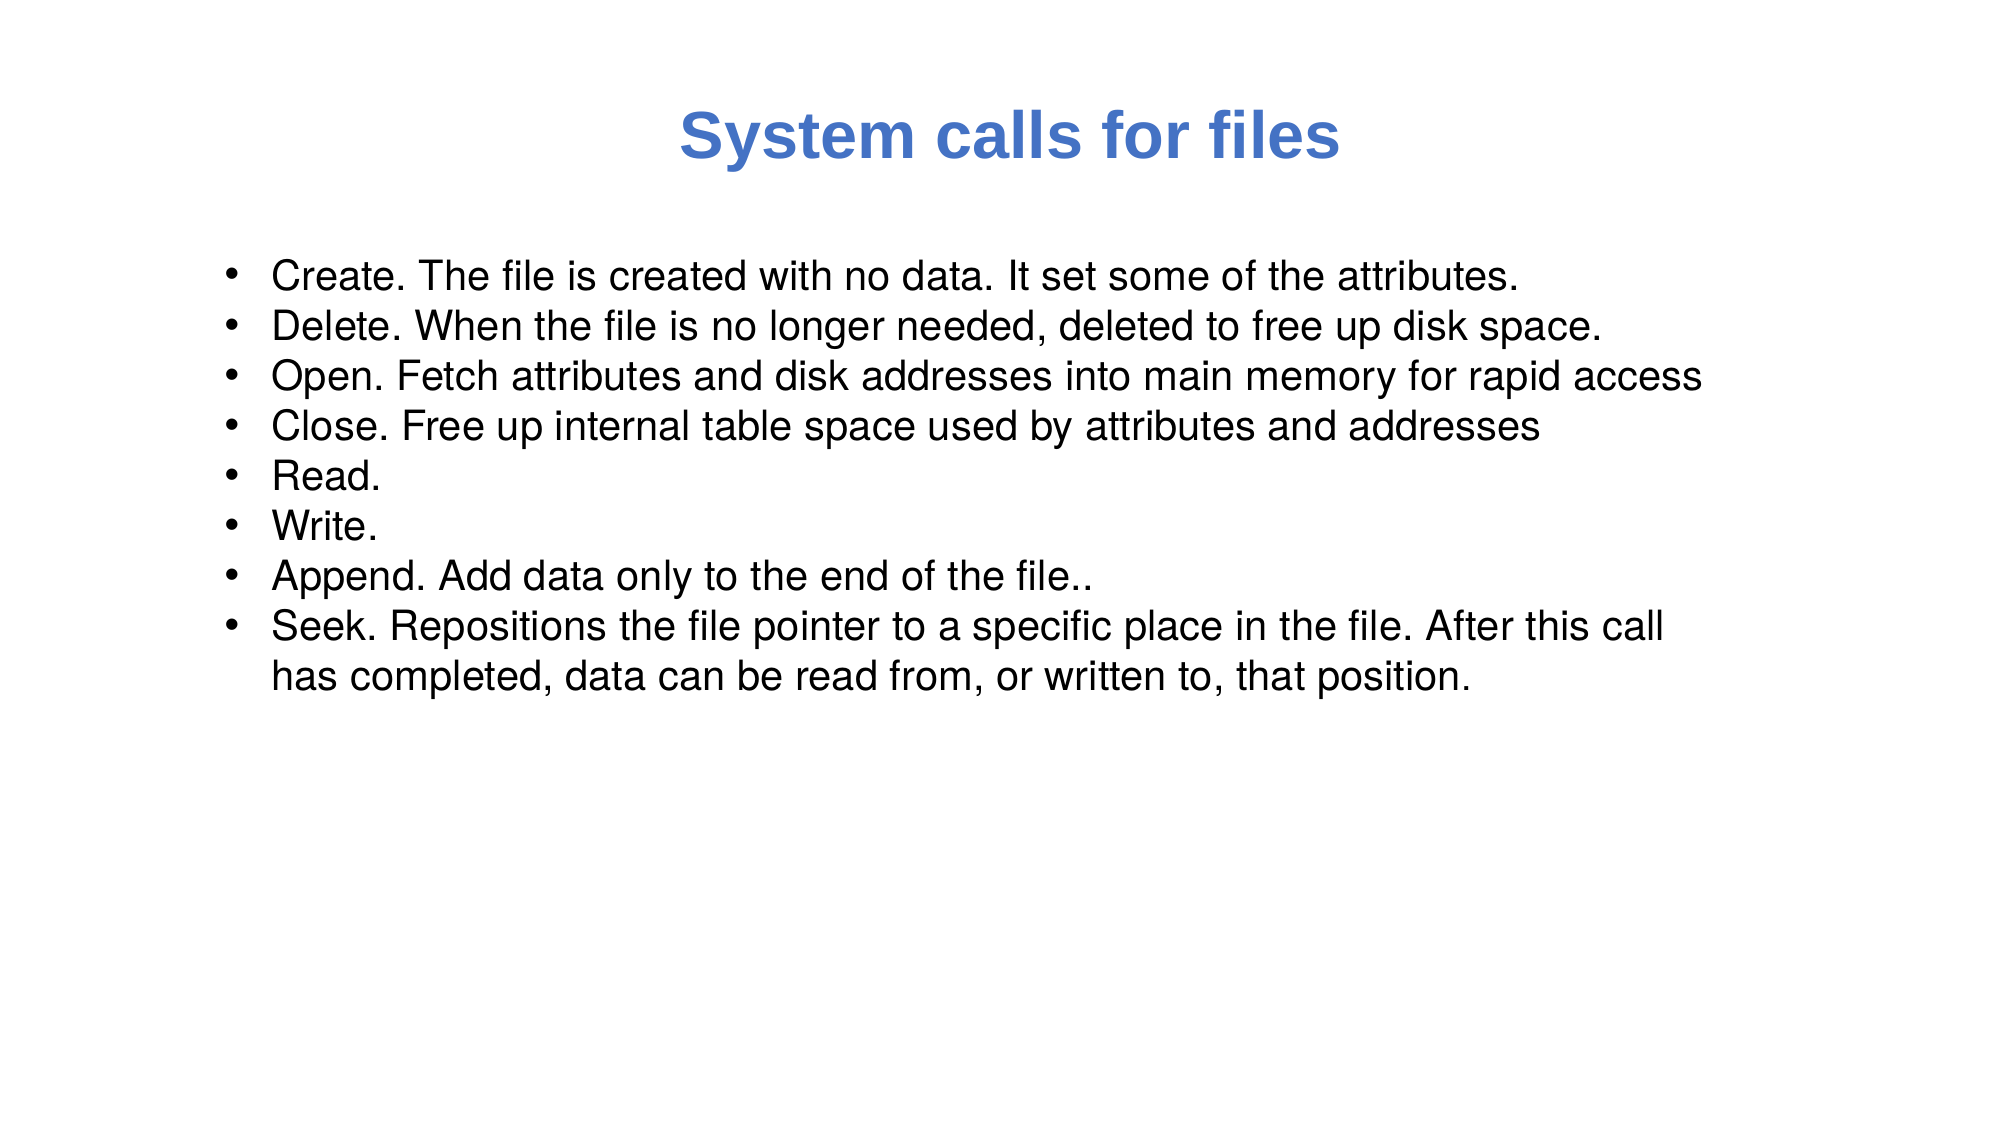

# System calls for files

Create. The file is created with no data. It set some of the attributes.
Delete. When the file is no longer needed, deleted to free up disk space.
Open. Fetch attributes and disk addresses into main memory for rapid access
Close. Free up internal table space used by attributes and addresses
Read.
Write.
Append. Add data only to the end of the file..
Seek. Repositions the file pointer to a specific place in the file. After this call has completed, data can be read from, or written to, that position.